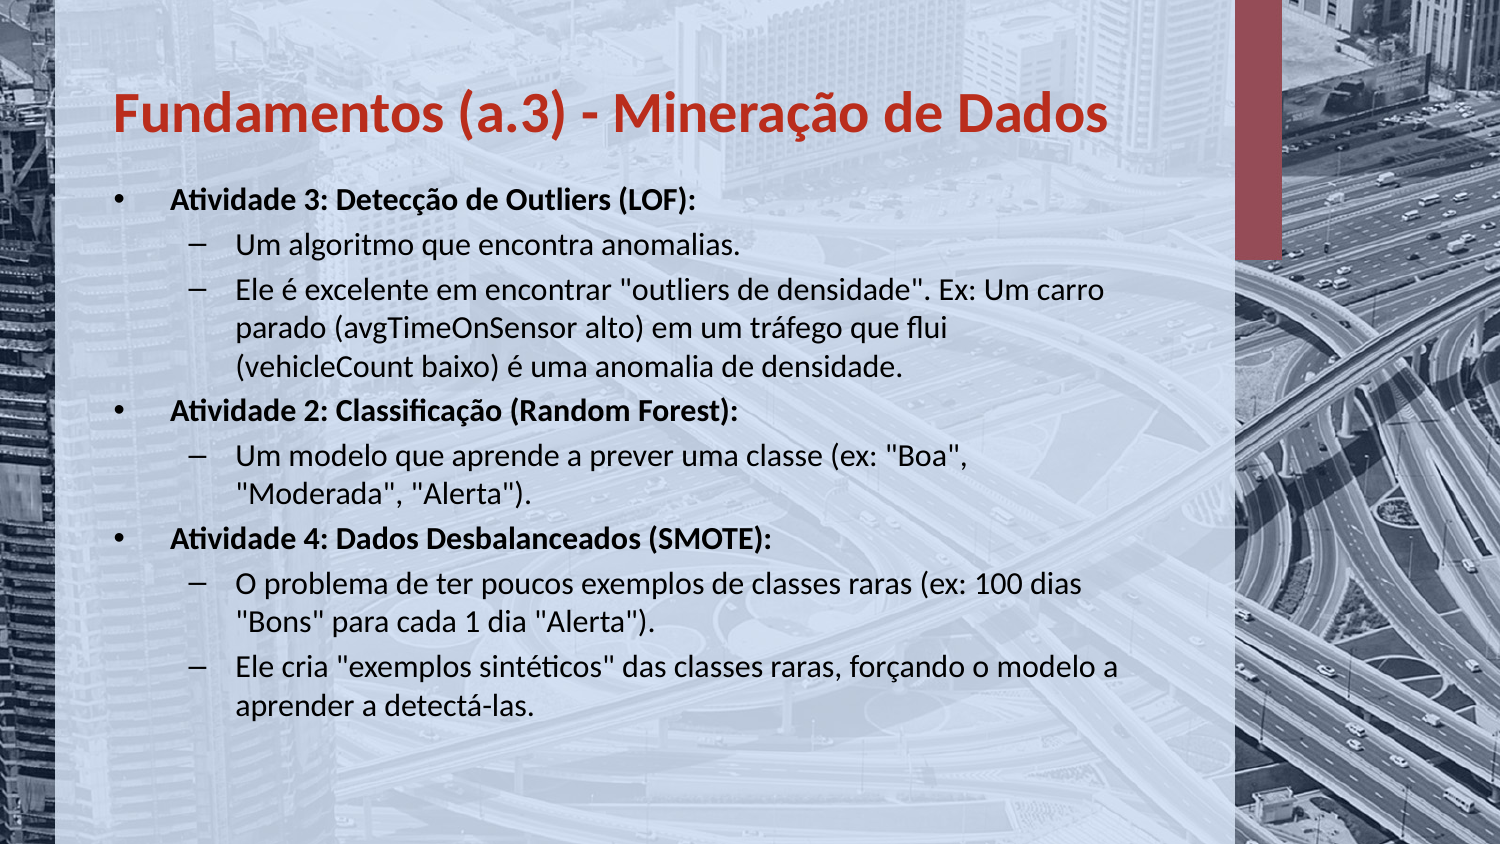

# Fundamentos (a.3) - Mineração de Dados
Atividade 3: Detecção de Outliers (LOF):
Um algoritmo que encontra anomalias.
Ele é excelente em encontrar "outliers de densidade". Ex: Um carro parado (avgTimeOnSensor alto) em um tráfego que flui (vehicleCount baixo) é uma anomalia de densidade.
Atividade 2: Classificação (Random Forest):
Um modelo que aprende a prever uma classe (ex: "Boa", "Moderada", "Alerta").
Atividade 4: Dados Desbalanceados (SMOTE):
O problema de ter poucos exemplos de classes raras (ex: 100 dias "Bons" para cada 1 dia "Alerta").
Ele cria "exemplos sintéticos" das classes raras, forçando o modelo a aprender a detectá-las.